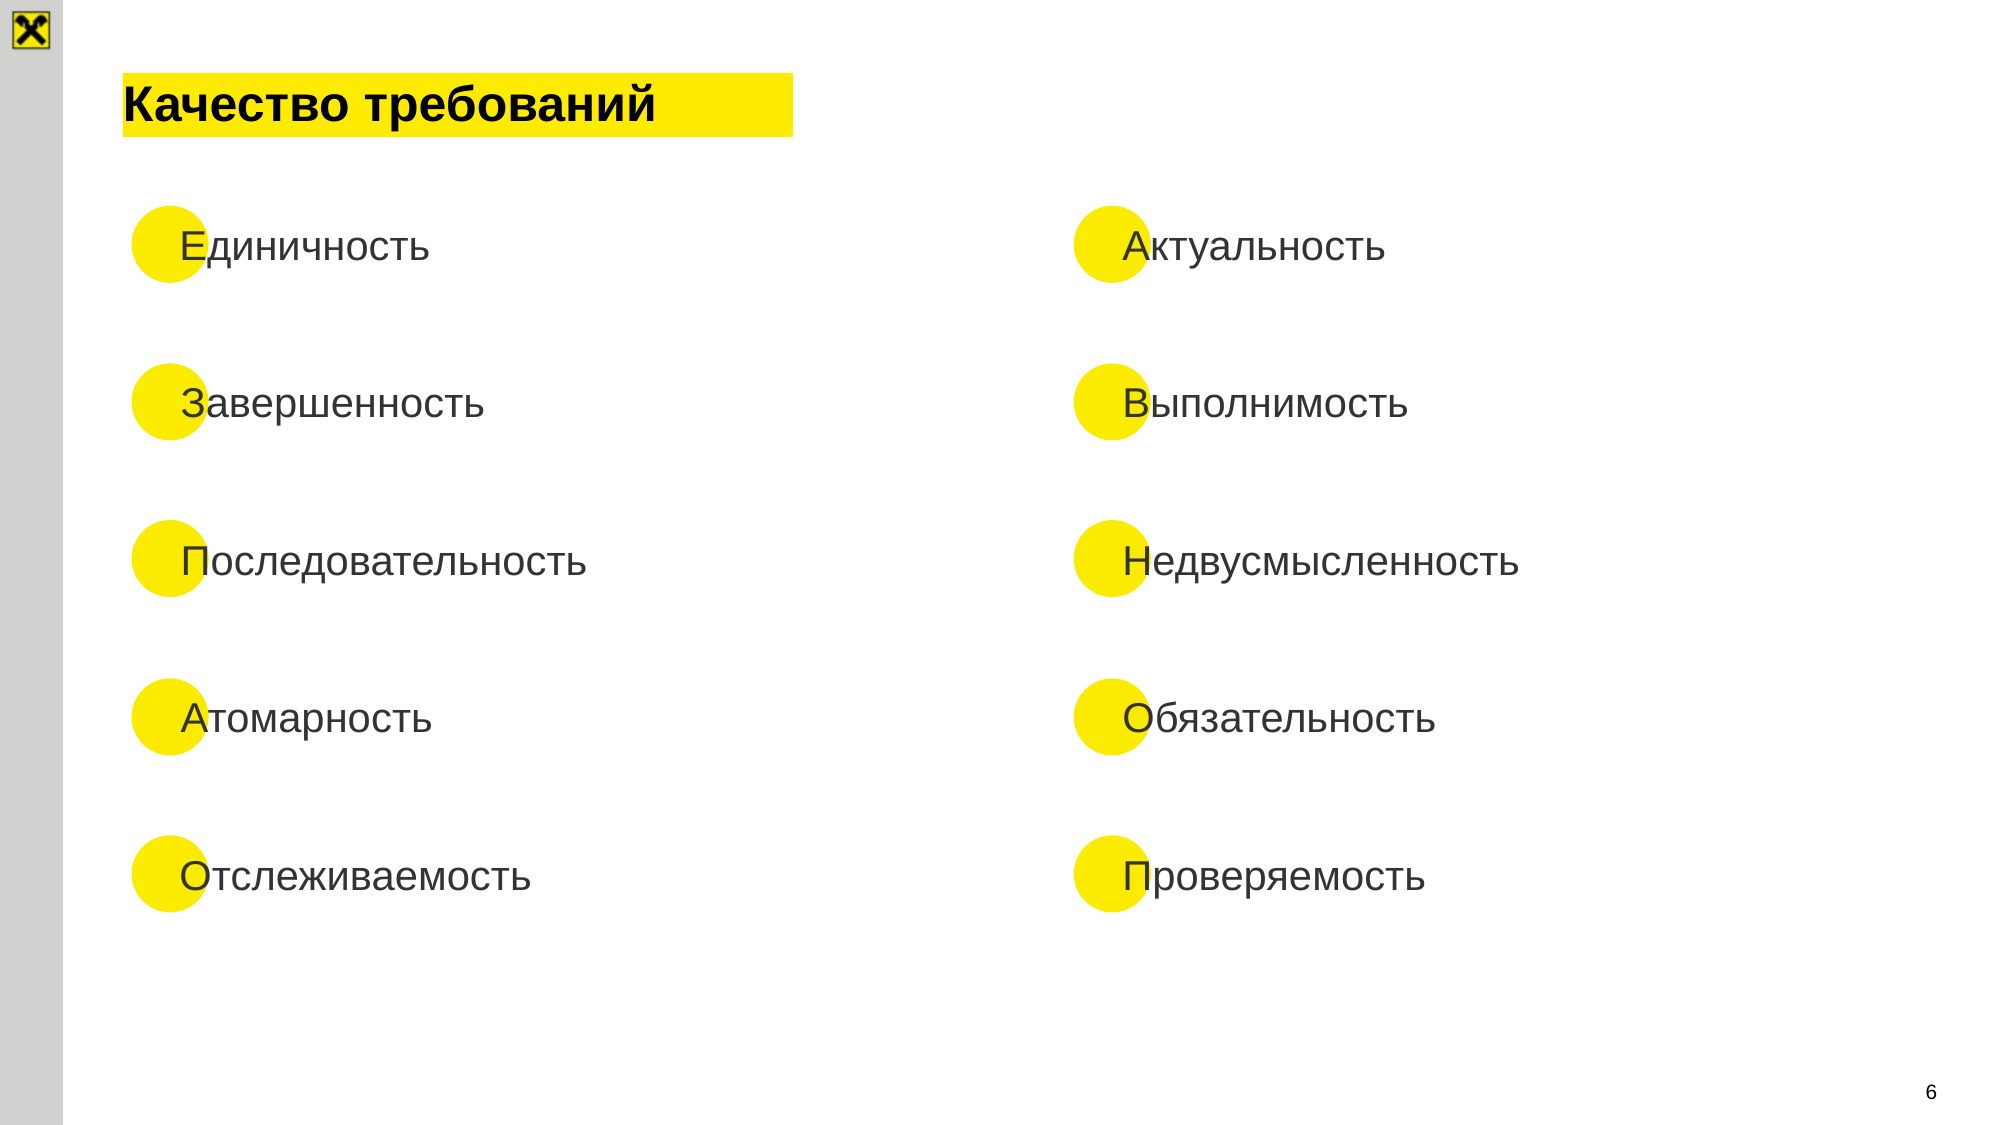

# Качество требований

Единичность
Актуальность

Завершенность
Выполнимость

Последовательность
Недвусмысленность

Атомарность
Обязательность

Отслеживаемость
Проверяемость
6